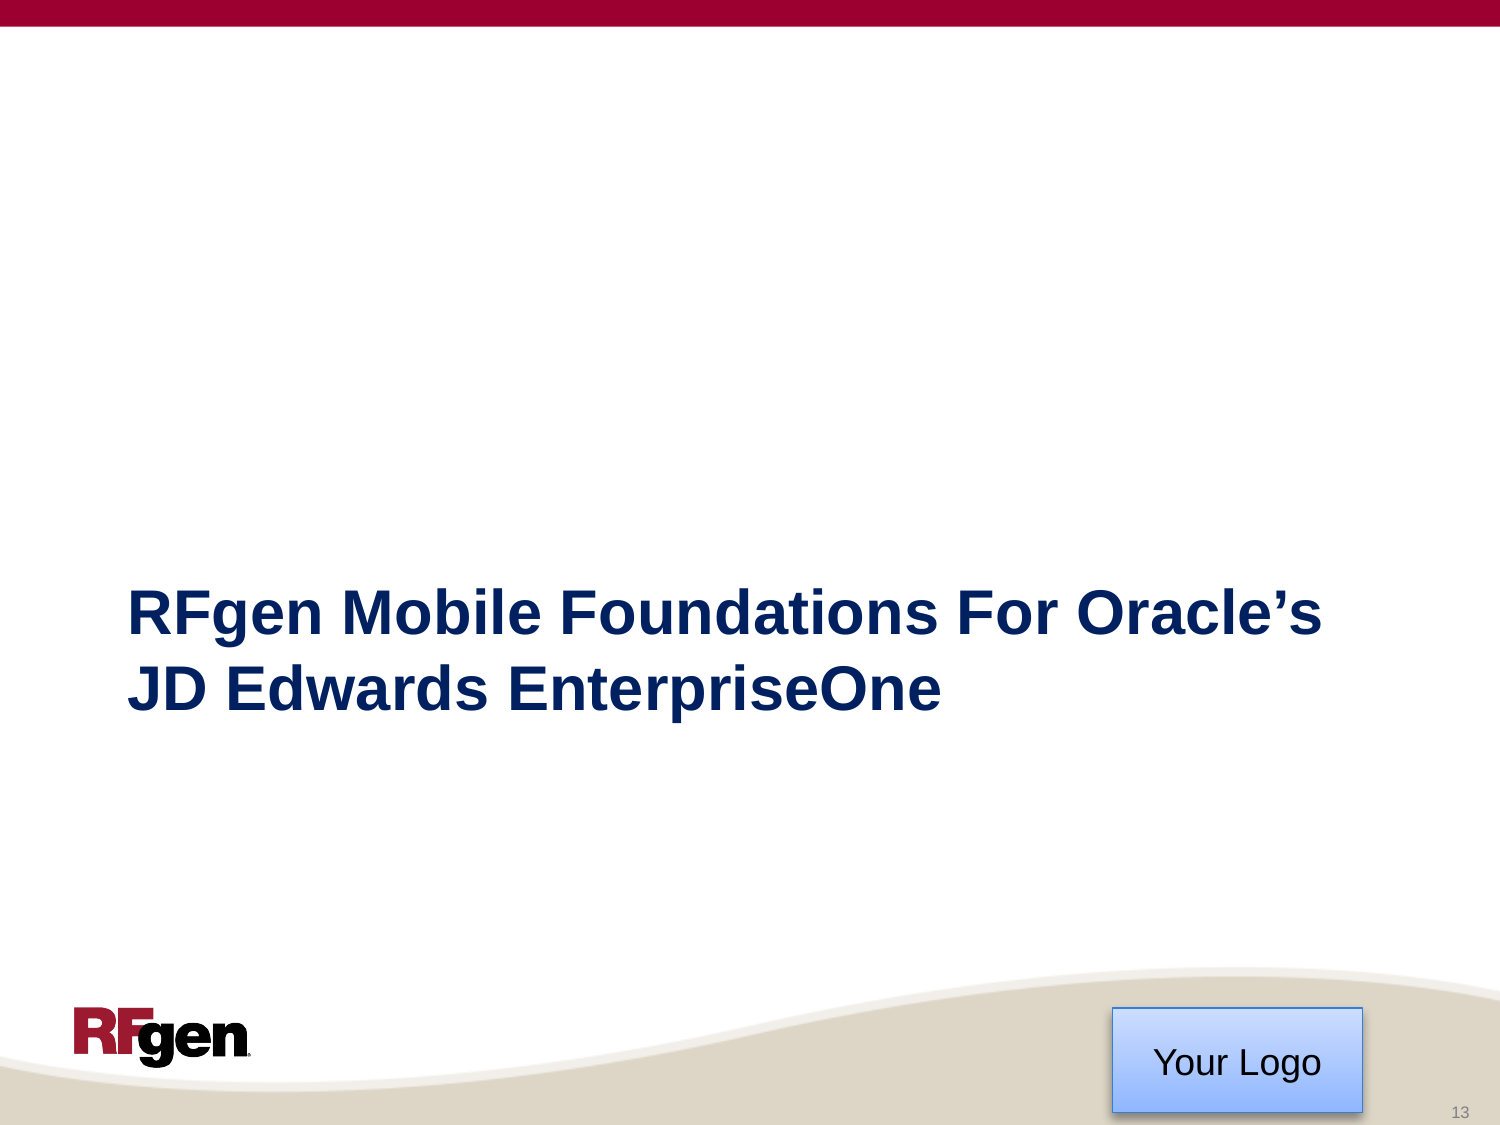

# RFgen Mobile Foundations For Oracle’s JD Edwards EnterpriseOne
13